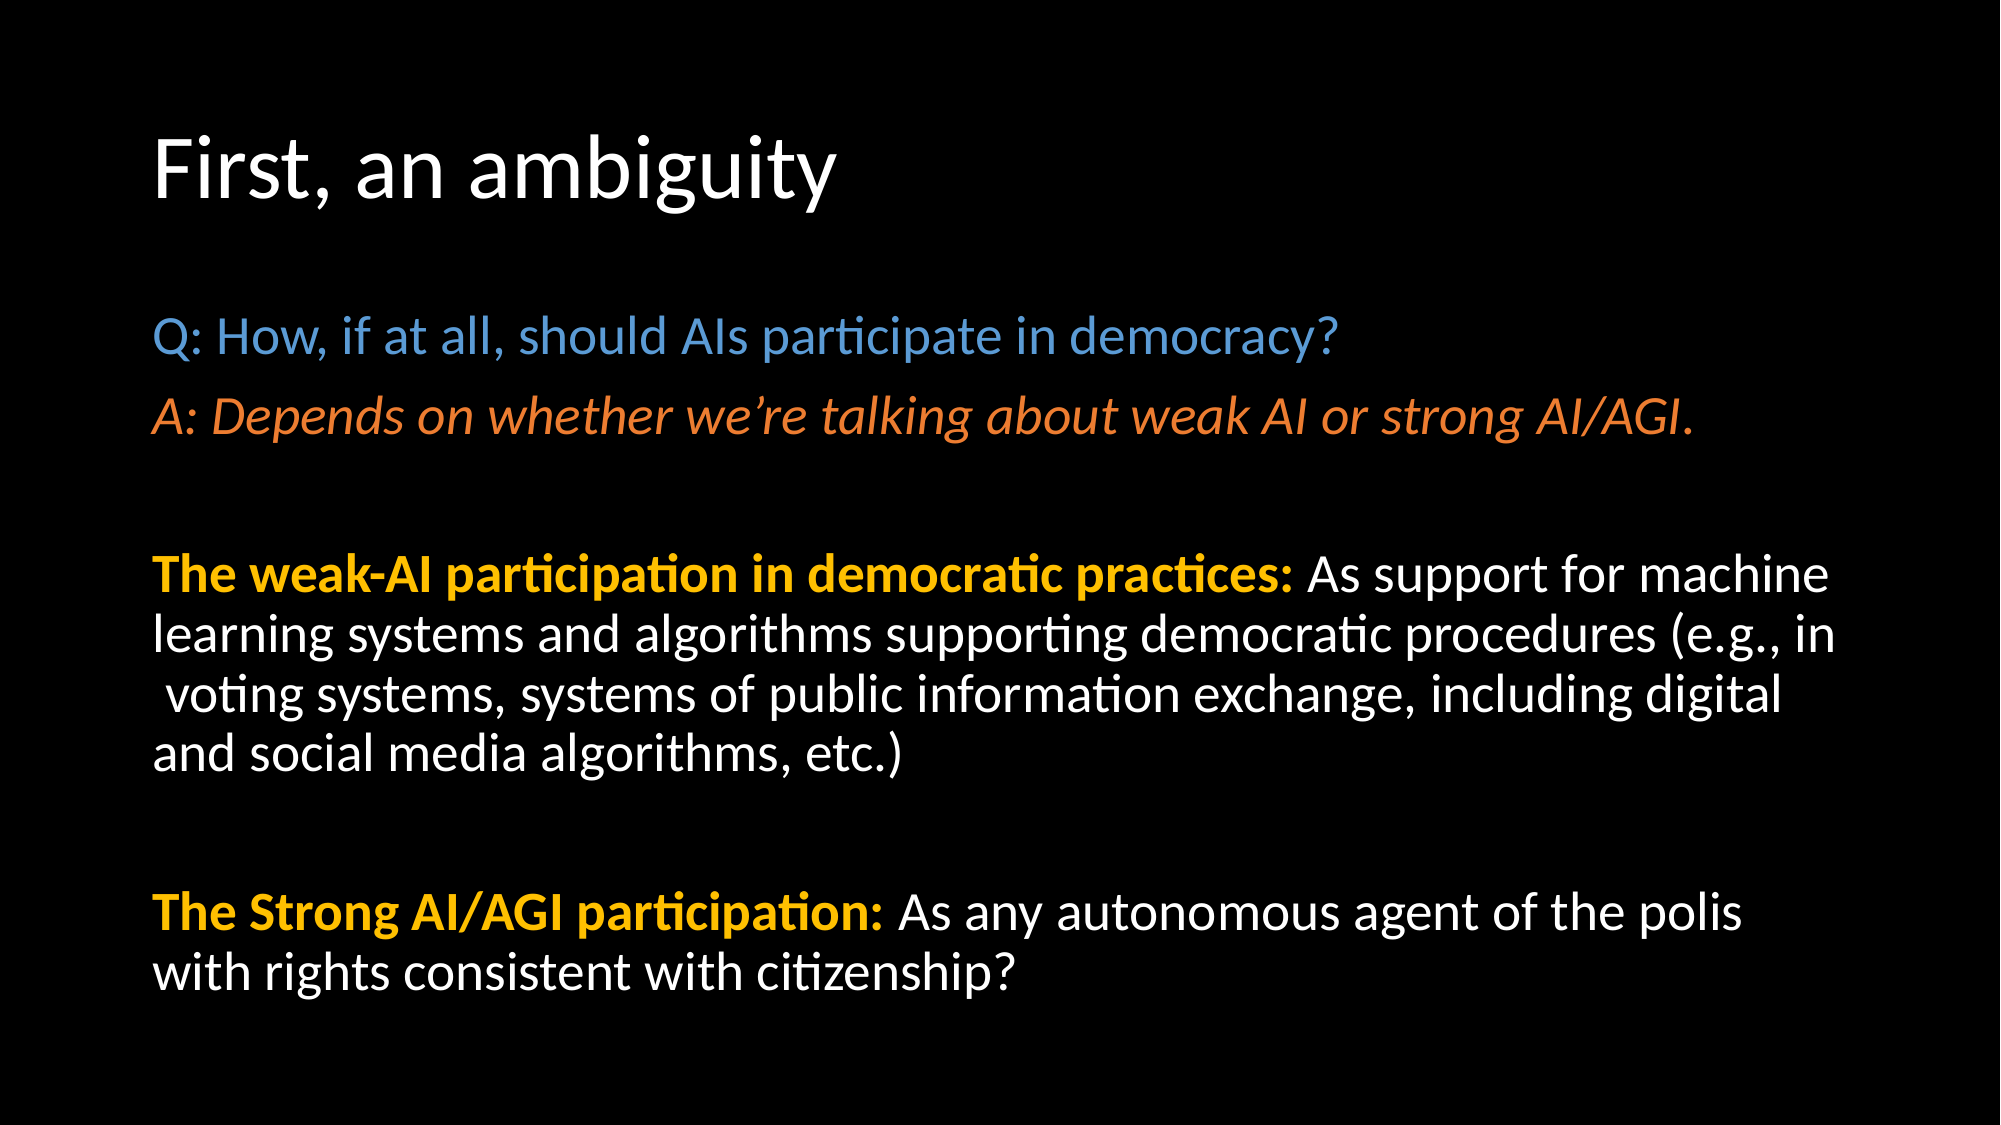

# First, an ambiguity
Q: How, if at all, should AIs participate in democracy?
A: Depends on whether we’re talking about weak AI or strong AI/AGI.

The weak-AI participation in democratic practices: As support for machine learning systems and algorithms supporting democratic procedures (e.g., in  voting systems, systems of public information exchange, including digital and social media algorithms, etc.)

The Strong AI/AGI participation: As any autonomous agent of the polis with rights consistent with citizenship?